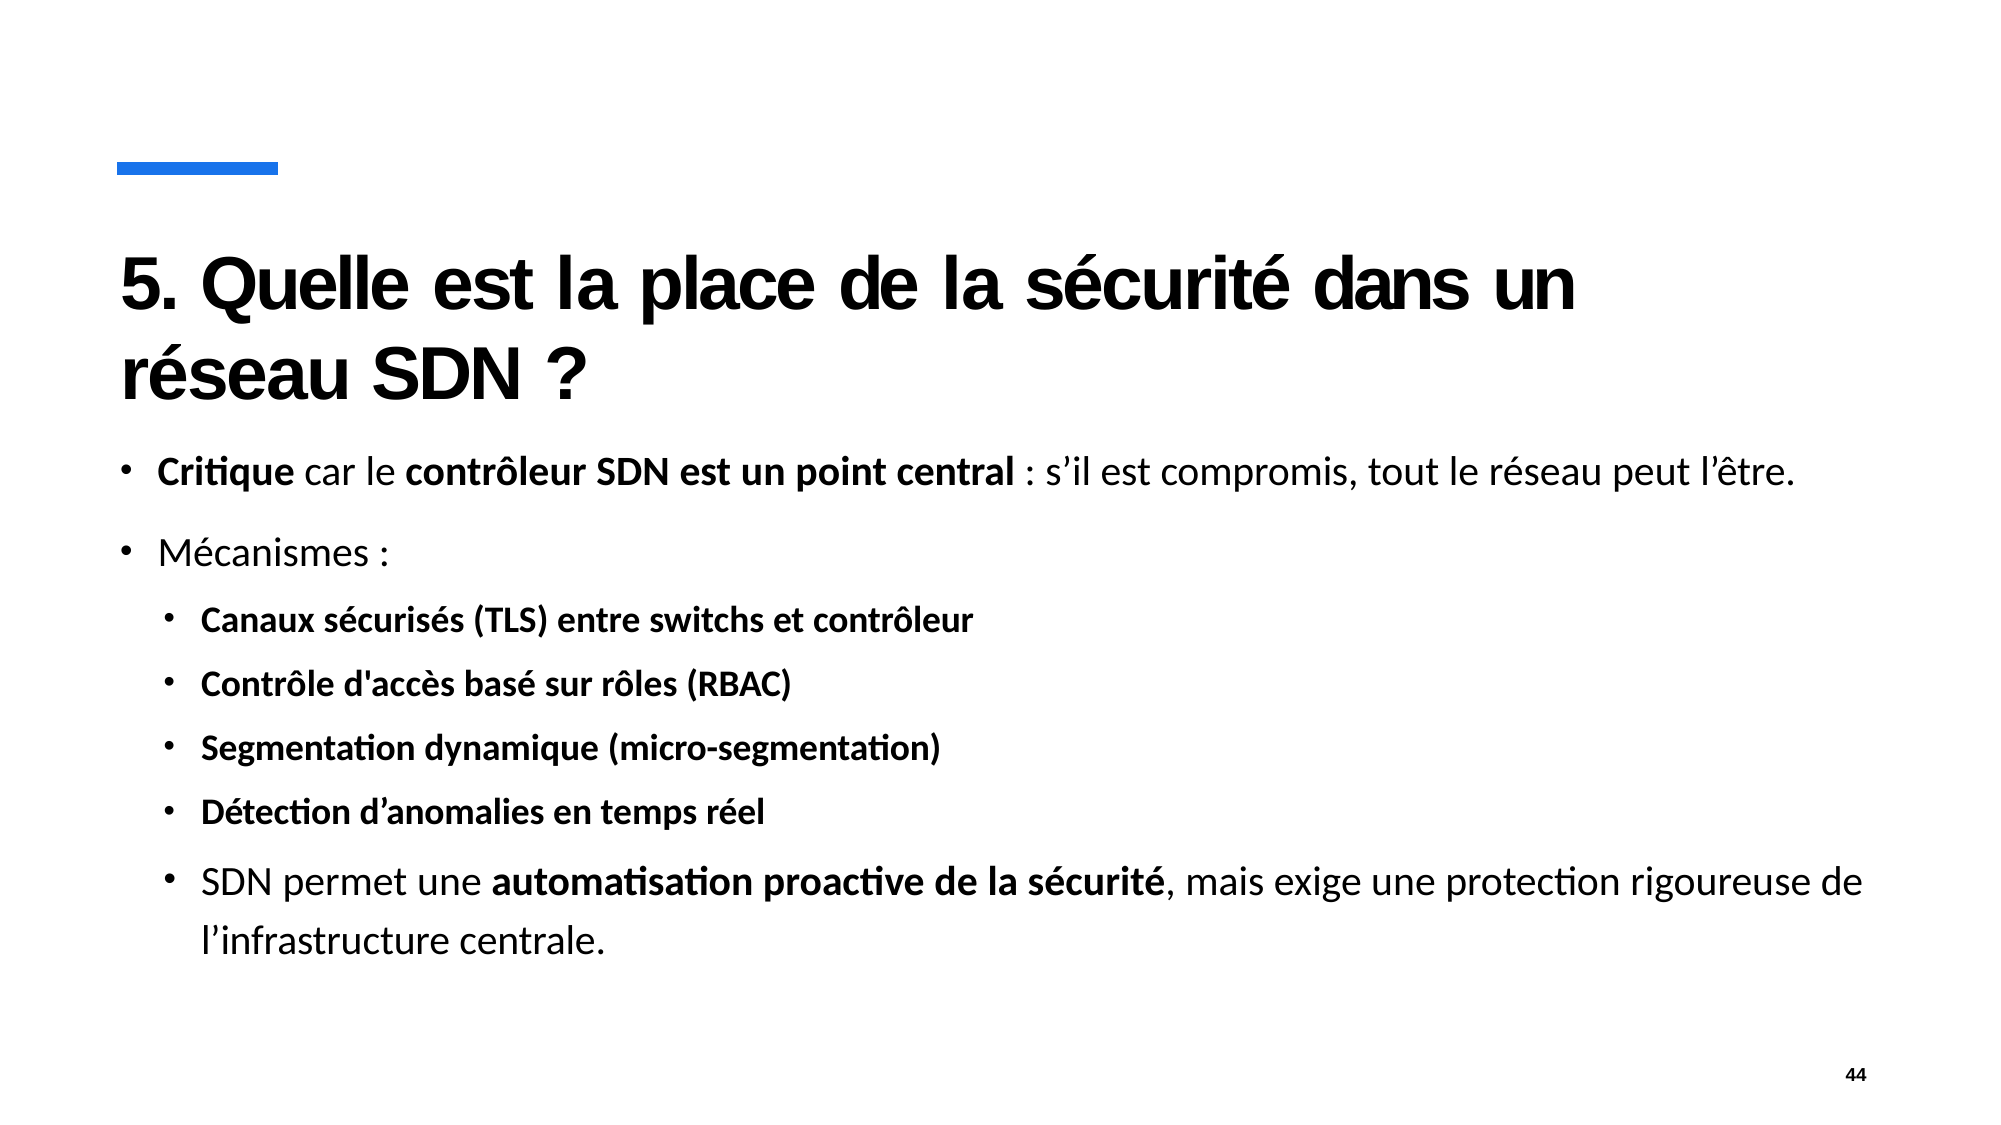

# 5. Quelle est la place de la sécurité dans un réseau SDN ?
Critique car le contrôleur SDN est un point central : s’il est compromis, tout le réseau peut l’être.
Mécanismes :
Canaux sécurisés (TLS) entre switchs et contrôleur
Contrôle d'accès basé sur rôles (RBAC)
Segmentation dynamique (micro-segmentation)
Détection d’anomalies en temps réel
SDN permet une automatisation proactive de la sécurité, mais exige une protection rigoureuse de
l’infrastructure centrale.
44